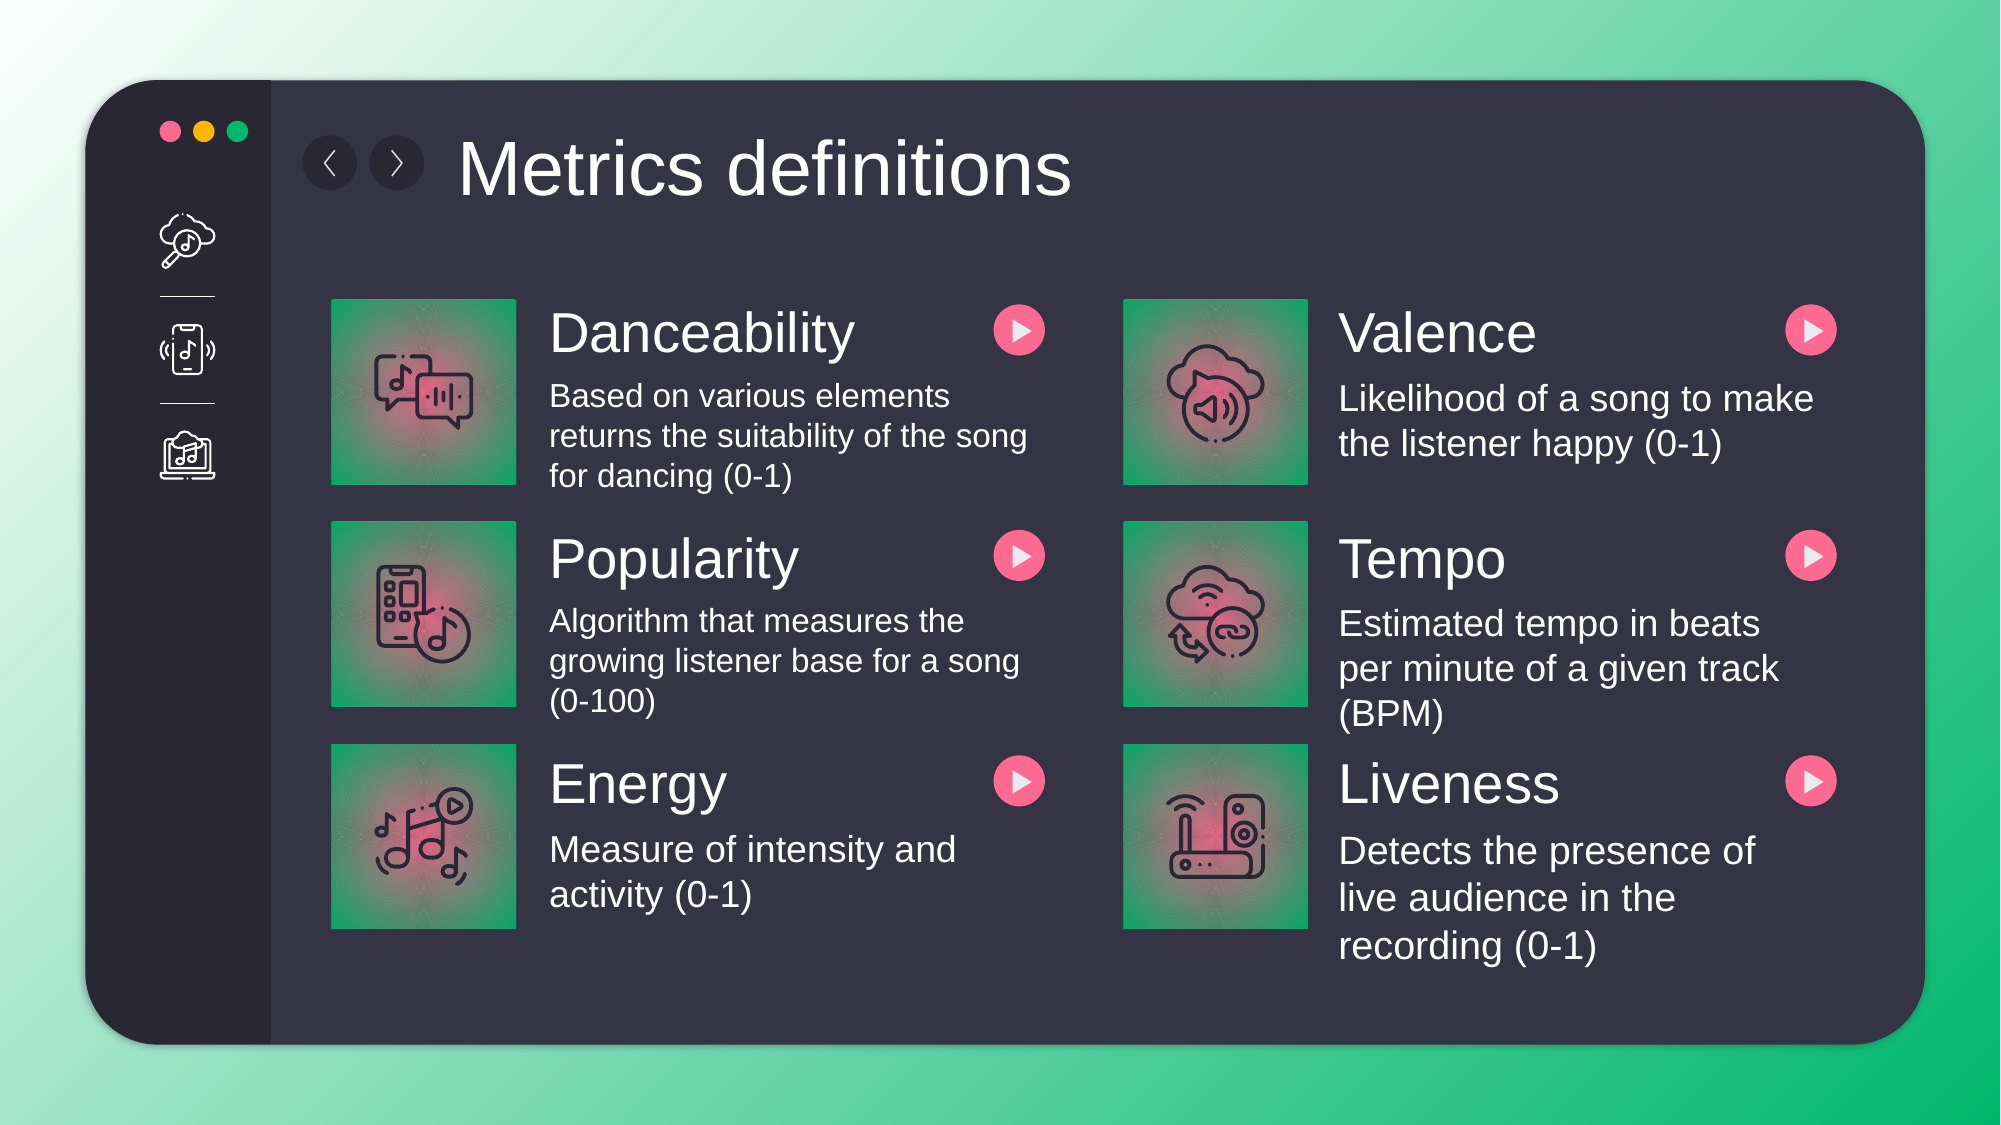

# Metrics definitions

Danceability
Valence

Based on various elements returns the suitability of the song for dancing (0-1)
Likelihood of a song to make the listener happy (0-1)
Popularity
Tempo

Algorithm that measures the growing listener base for a song (0-100)
Estimated tempo in beats per minute of a given track (BPM)

Energy
Liveness

Measure of intensity and activity (0-1)
Detects the presence of  live audience in the recording (0-1)